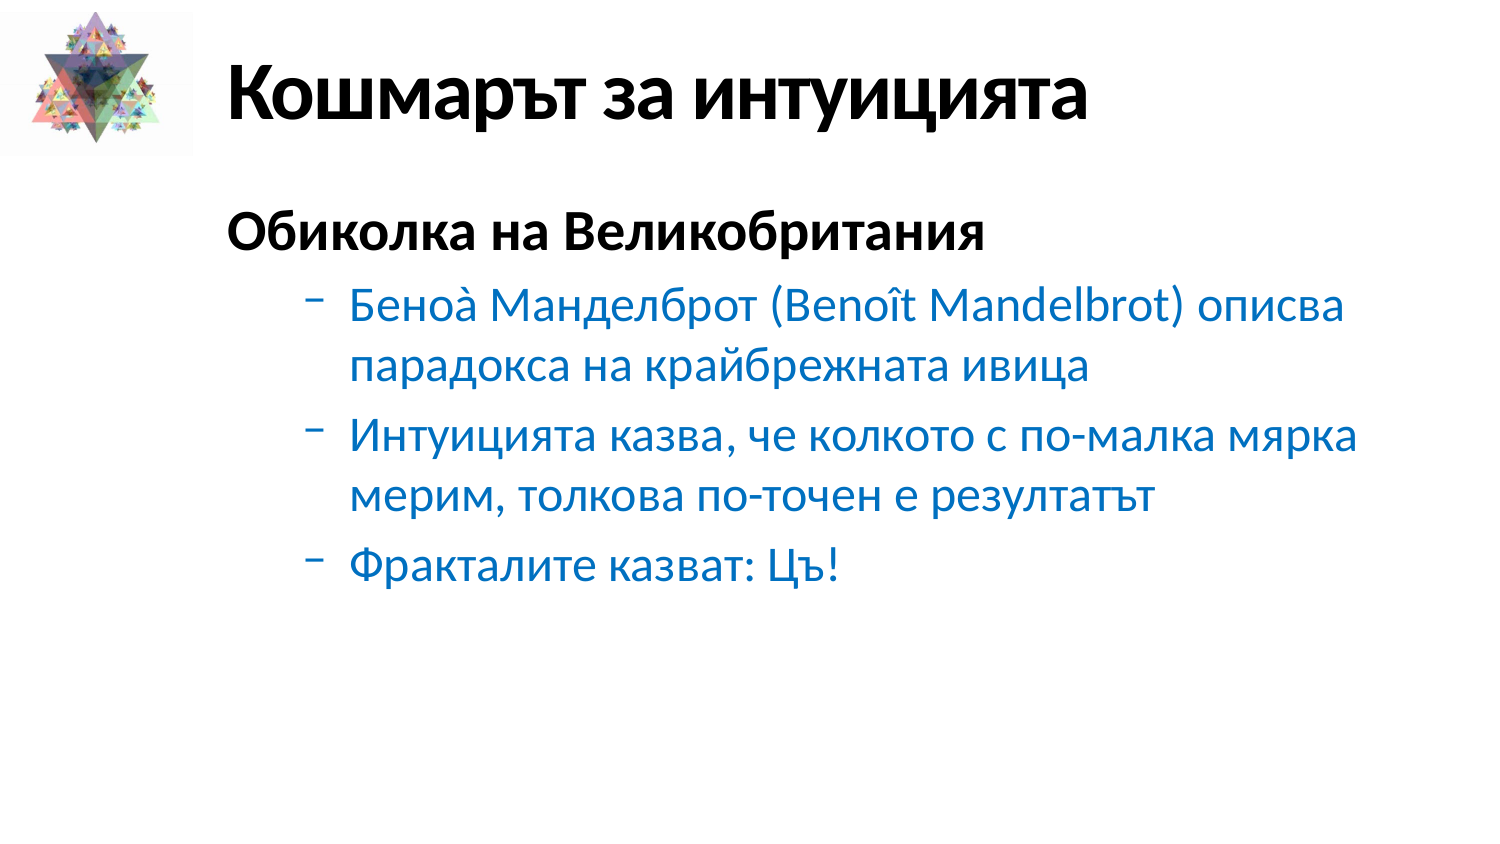

# Кошмарът за интуицията
Обиколка на Великобритания
Беноà Манделброт (Benoît Mandelbrot) описва парадокса на крайбрежната ивица
Интуицията казва, че колкото с по-малка мярка мерим, толкова по-точен е резултатът
Фракталите казват: Цъ!